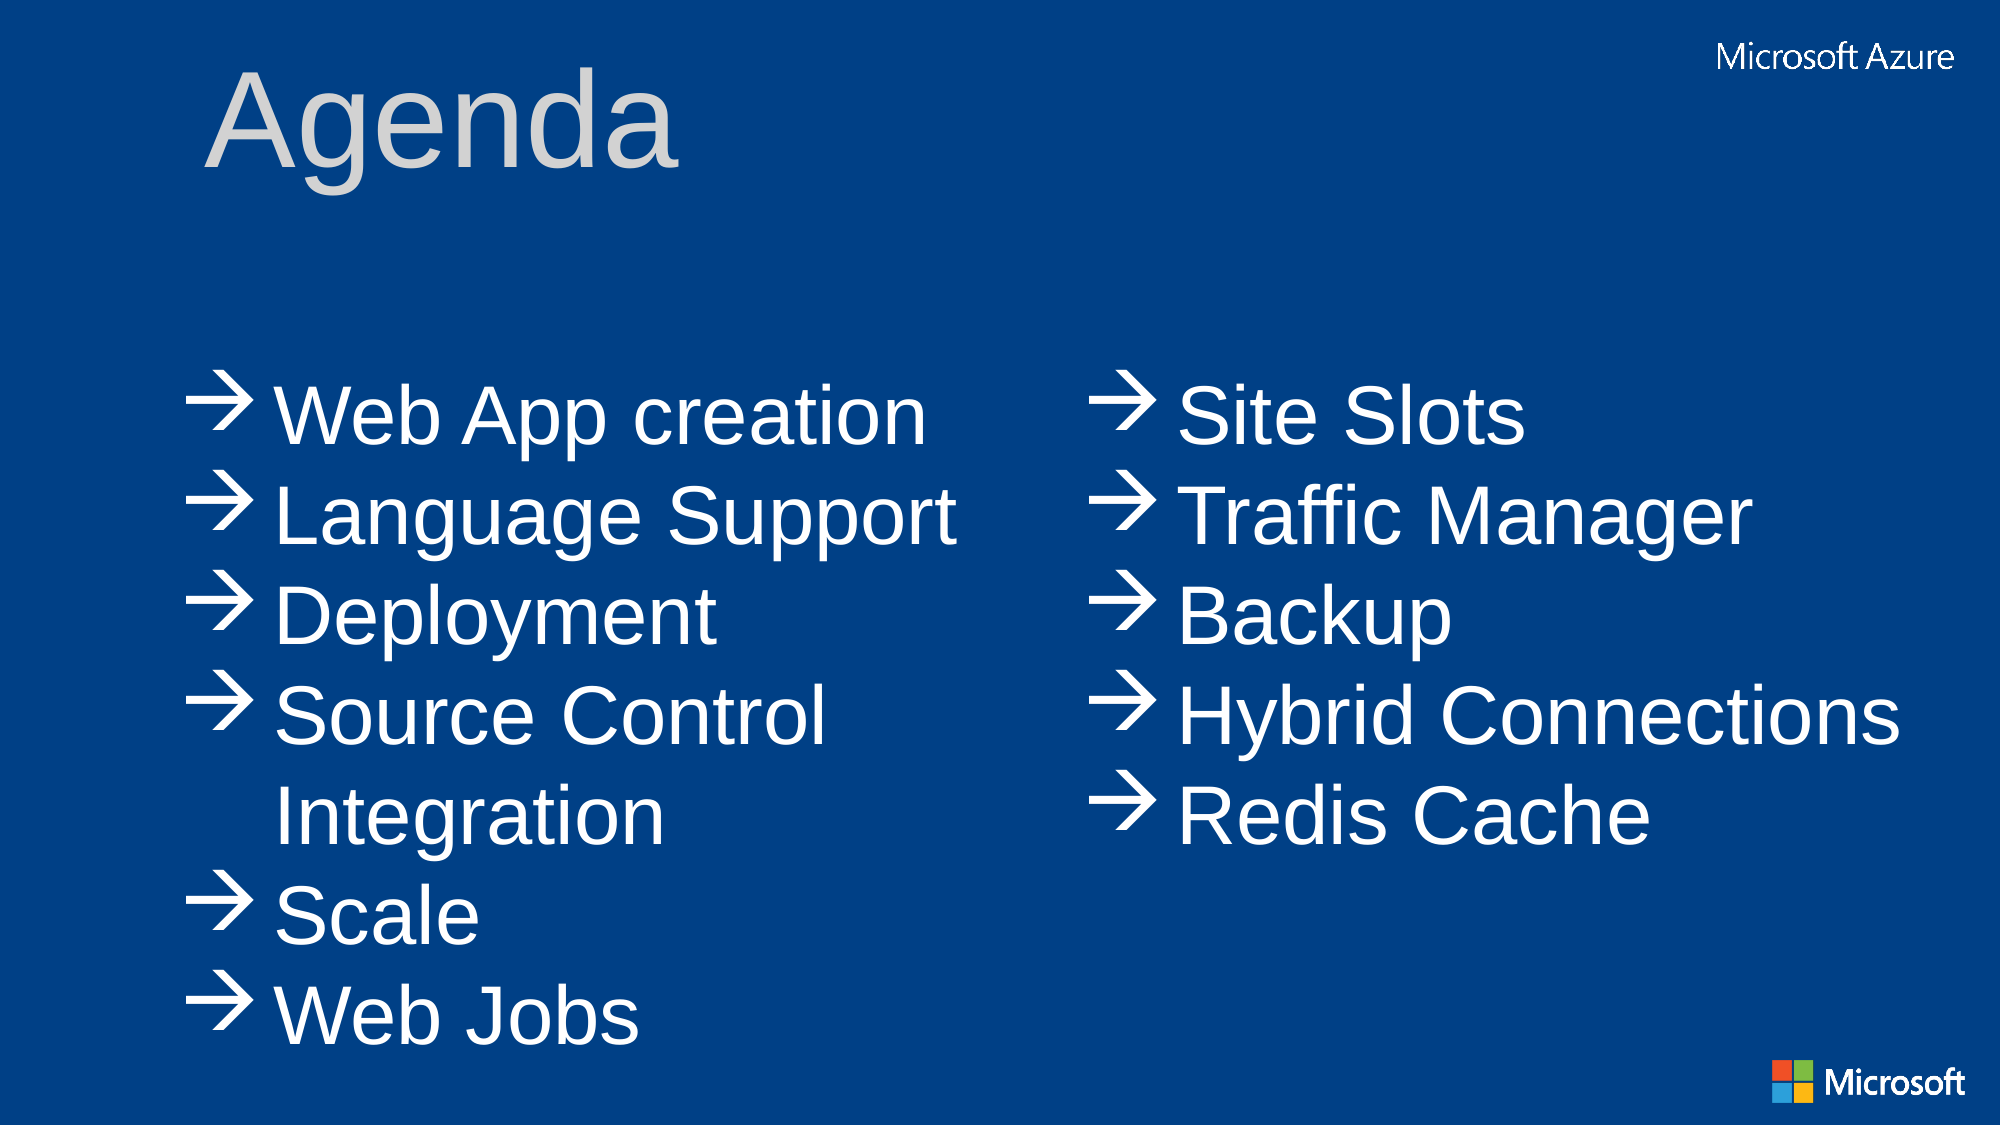

Agenda
Web App creation
Language Support
Deployment
Source Control Integration
Scale
Web Jobs
Site Slots
Traffic Manager
Backup
Hybrid Connections
Redis Cache